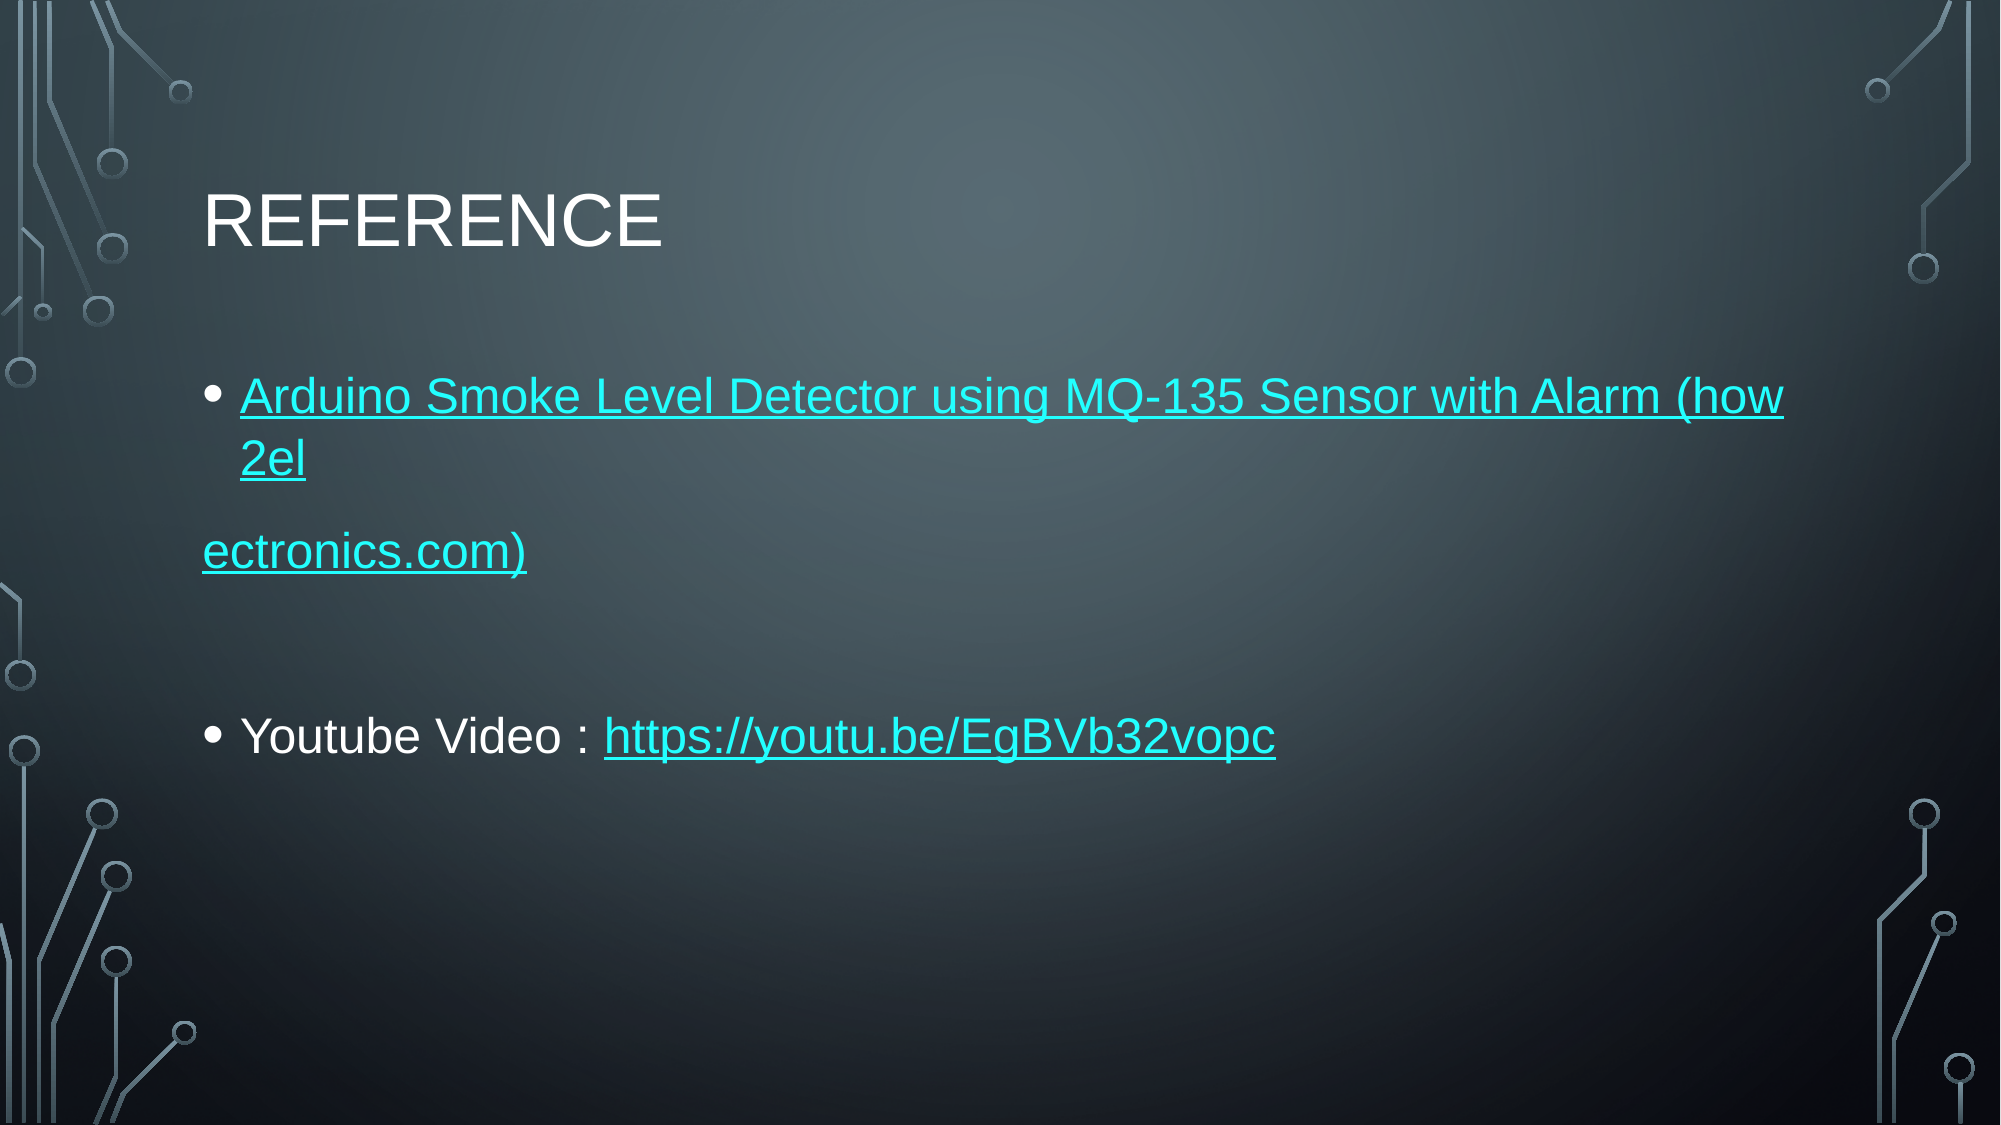

# Reference
Arduino Smoke Level Detector using MQ-135 Sensor with Alarm (how2el
ectronics.com)

Youtube Video : https://youtu.be/EgBVb32vopc